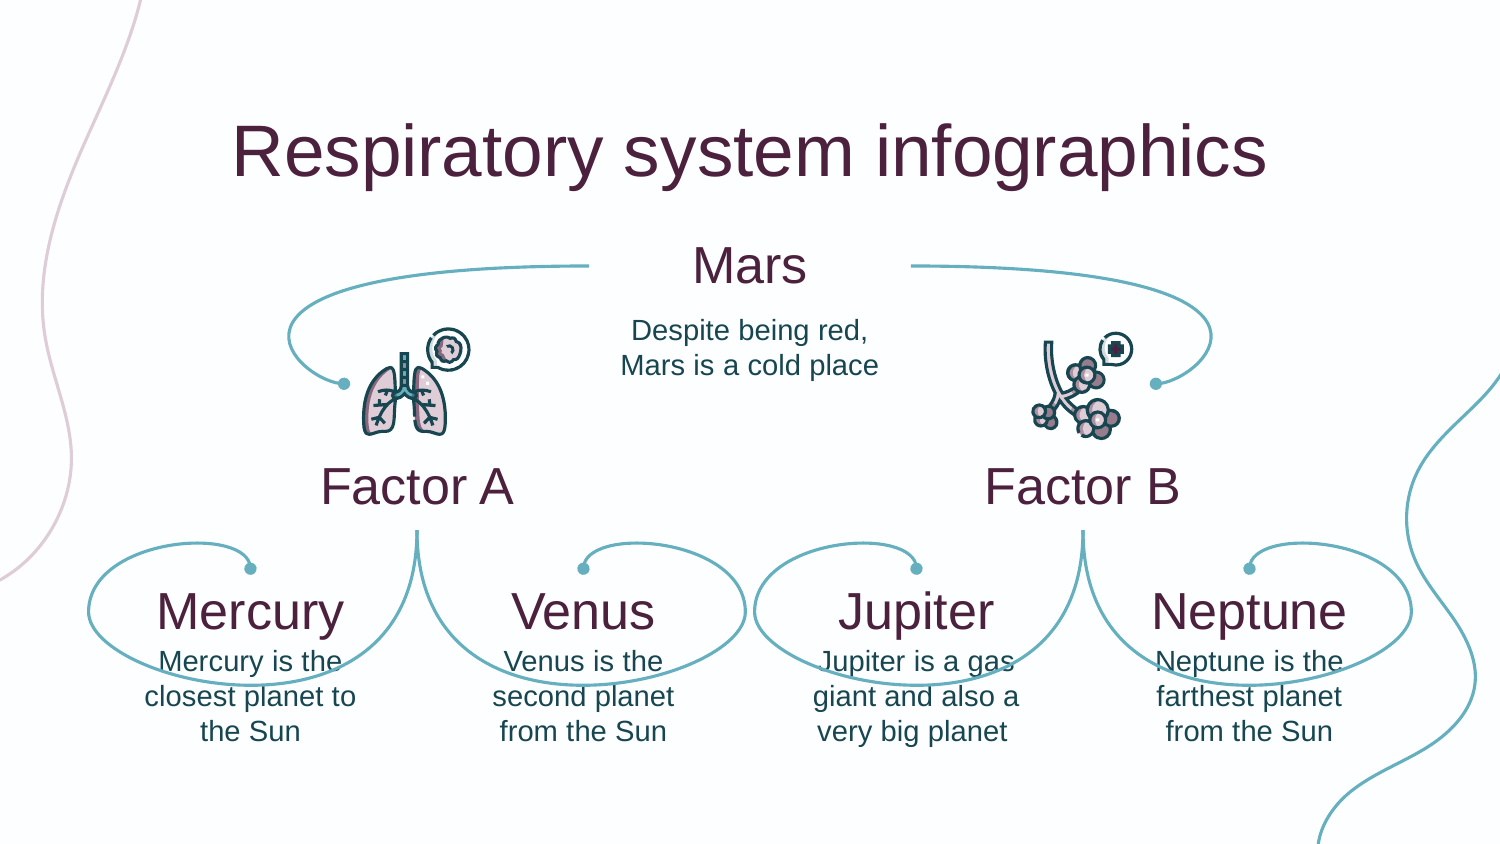

# Respiratory system infographics
Mars
Despite being red, Mars is a cold place

Factor A
Mercury
Mercury is the closest planet to the Sun
Venus
Venus is the second planet from the Sun
Factor B
Jupiter
Jupiter is a gas giant and also a very big planet
Neptune
Neptune is the farthest planet from the Sun